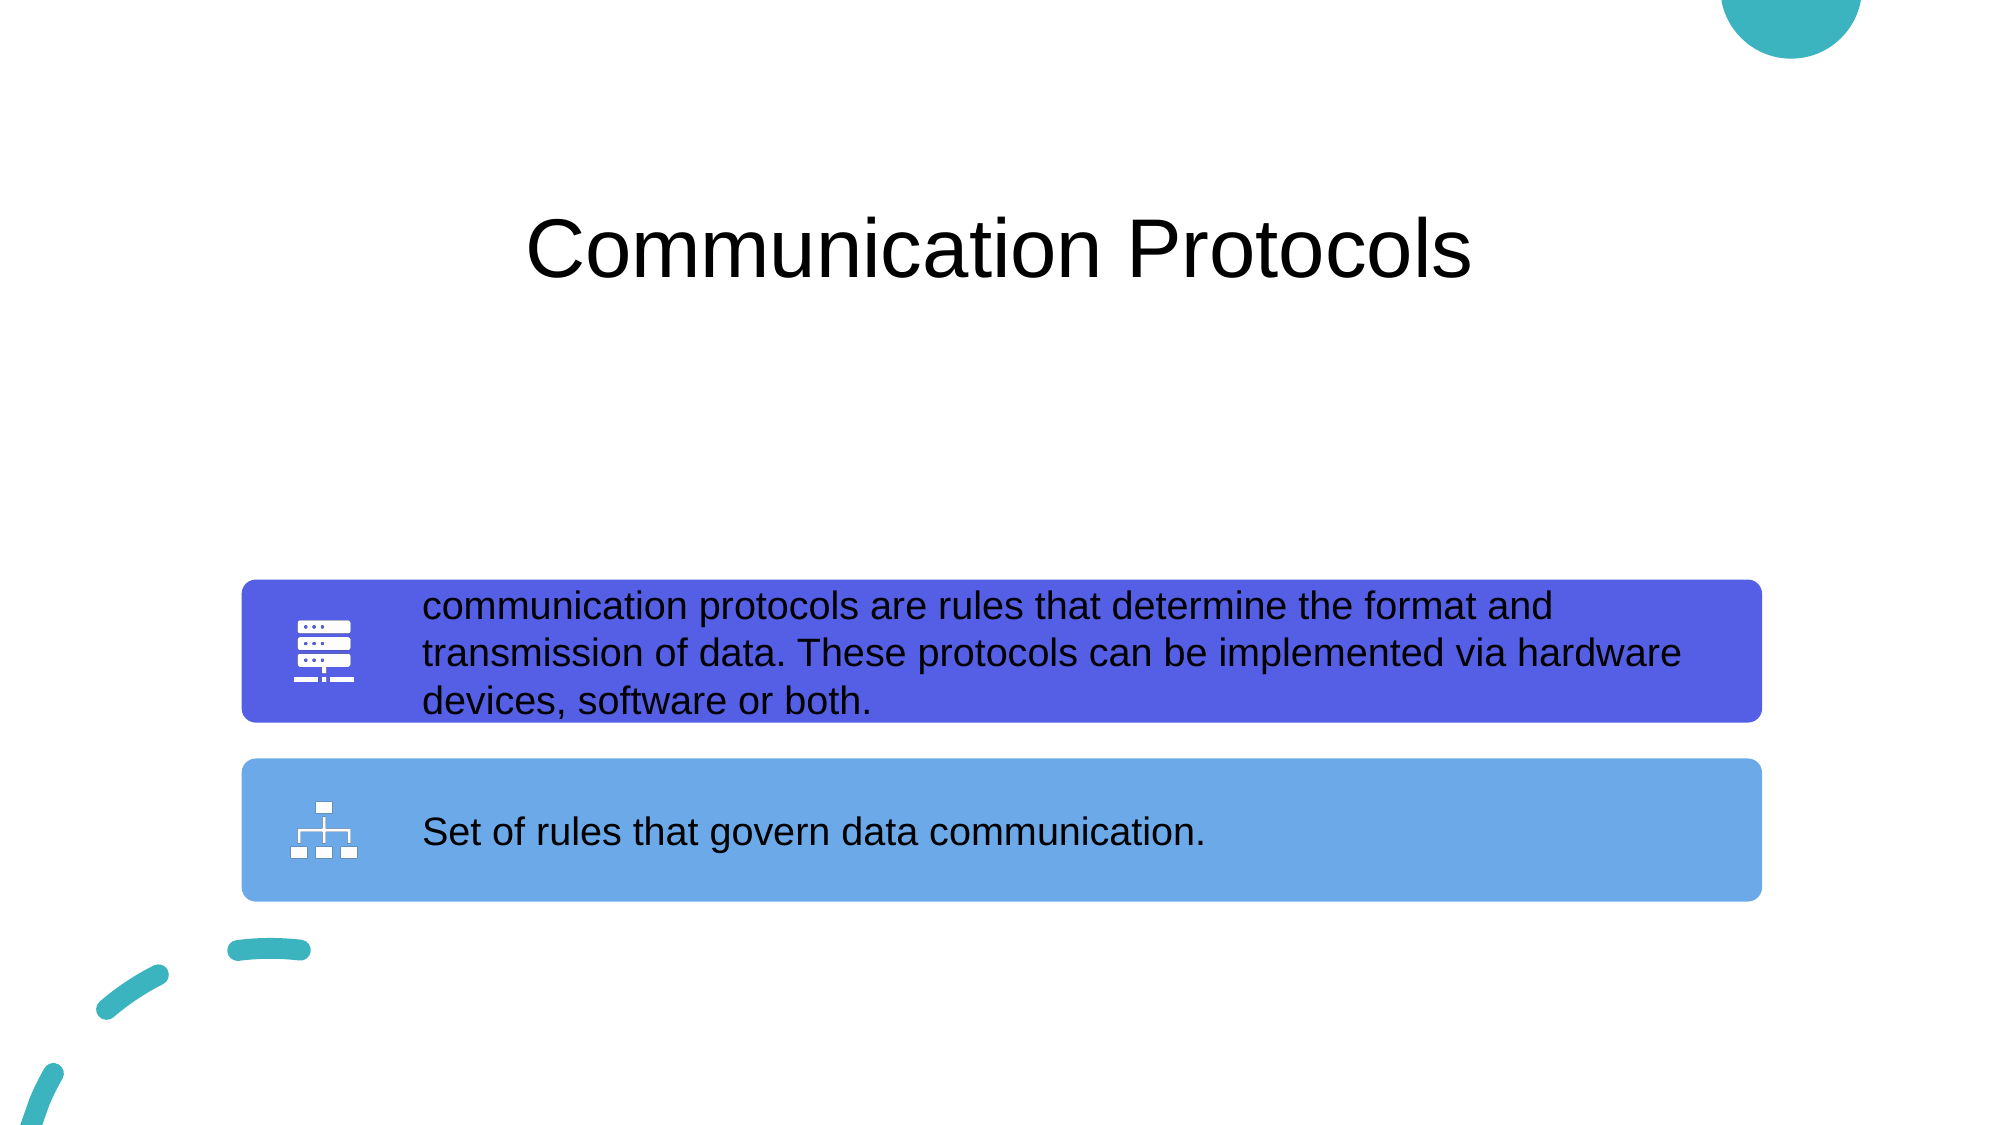

# Communication Protocols
communication protocols are rules that determine the format and transmission of data. These protocols can be implemented via hardware devices, software or both.
Set of rules that govern data communication.